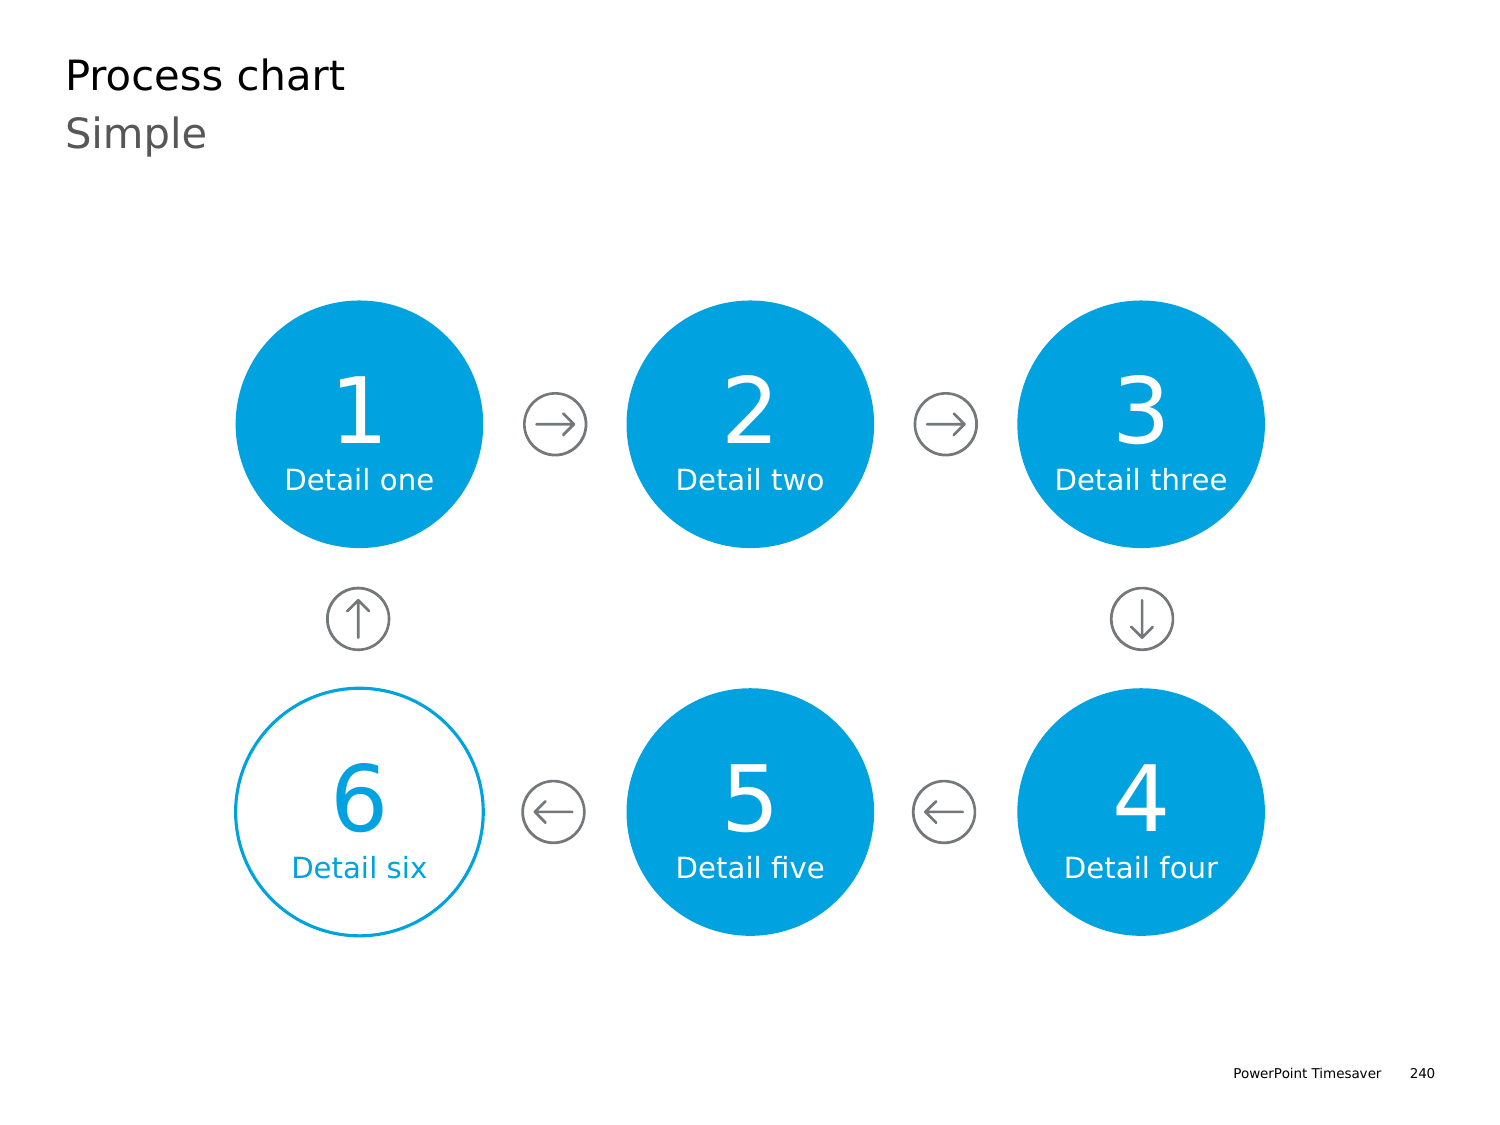

# Process chart
Simple
1
Detail one
2
Detail two
3
Detail three

6
Detail six
5
Detail five
4
Detail four